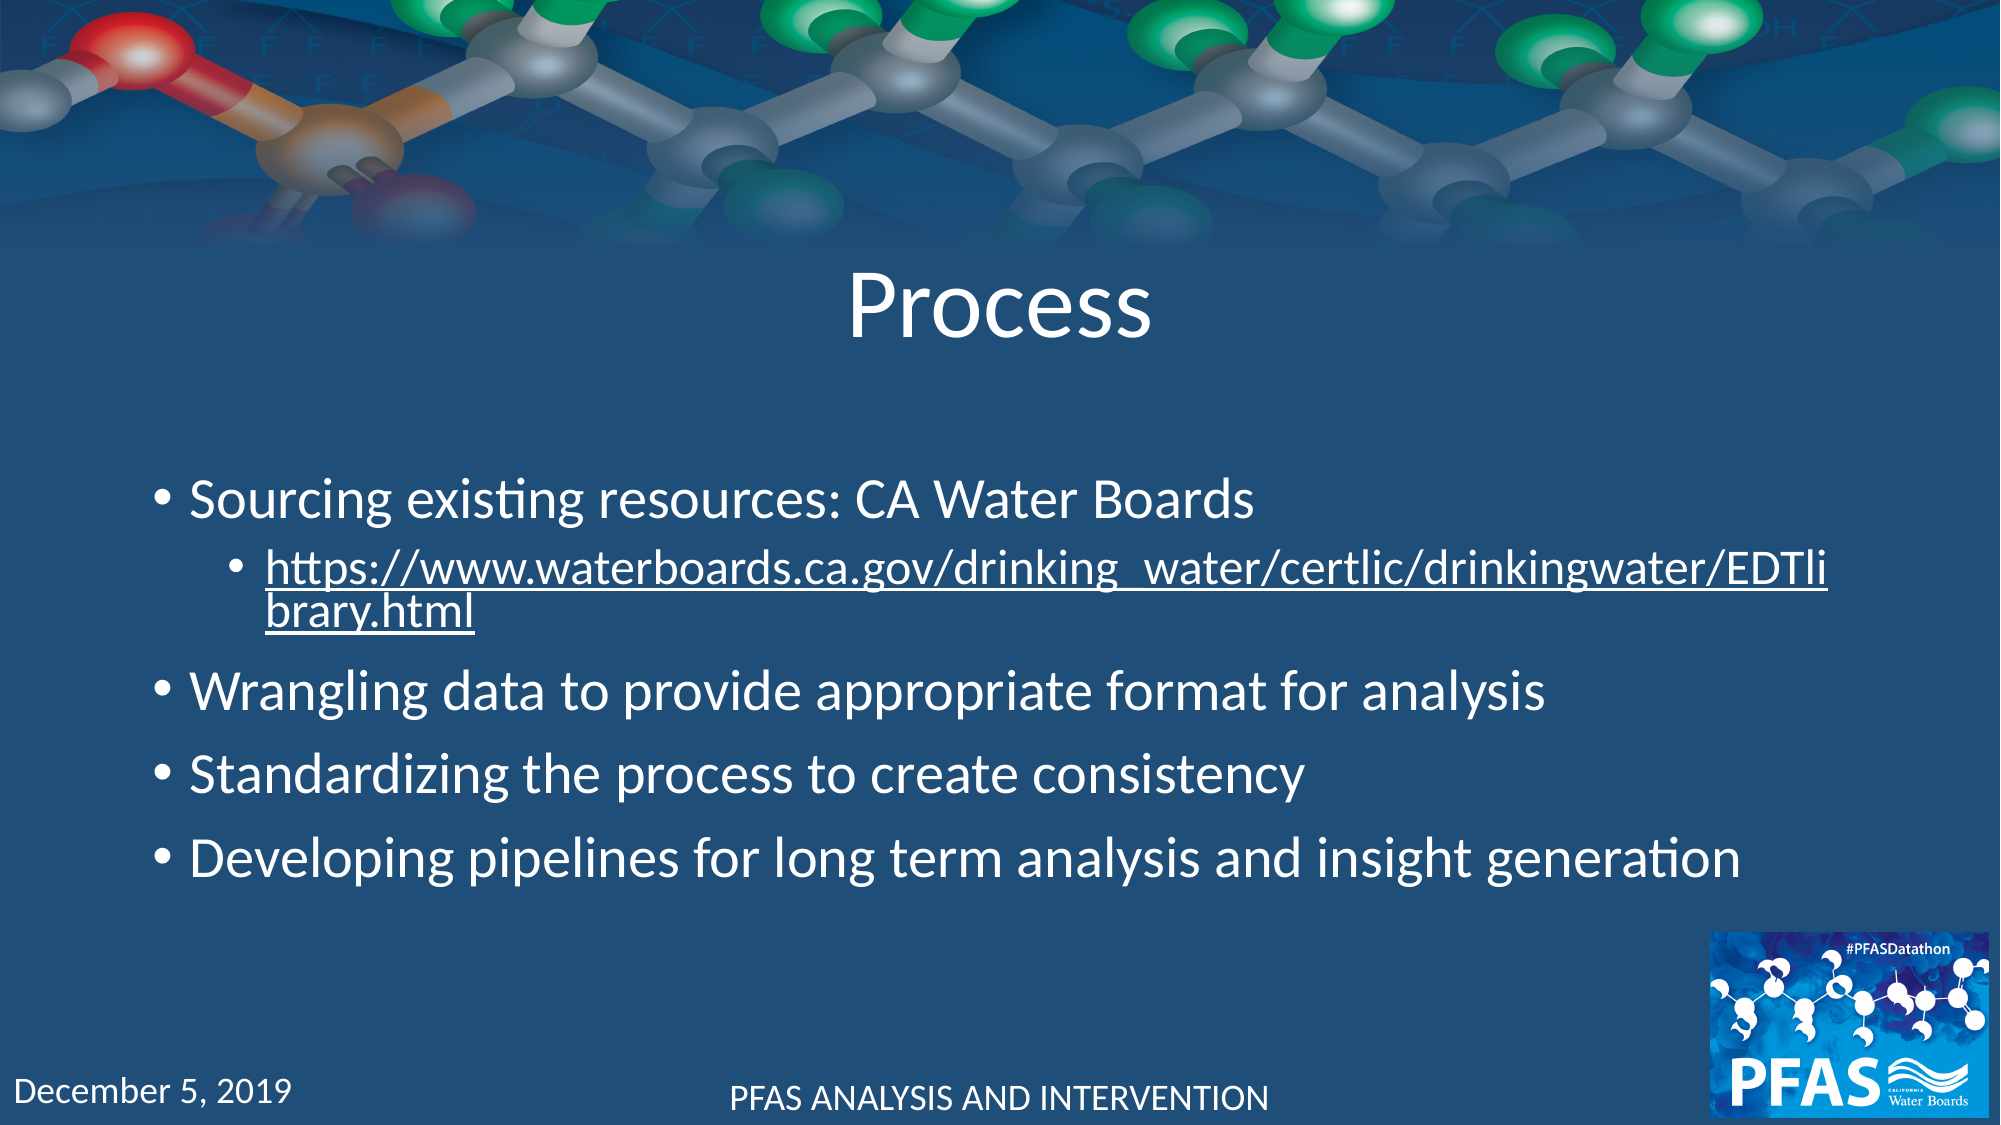

# Process
Sourcing existing resources: CA Water Boards
https://www.waterboards.ca.gov/drinking_water/certlic/drinkingwater/EDTlibrary.html
Wrangling data to provide appropriate format for analysis
Standardizing the process to create consistency
Developing pipelines for long term analysis and insight generation
December 5, 2019
PFAS ANALYSIS AND INTERVENTION